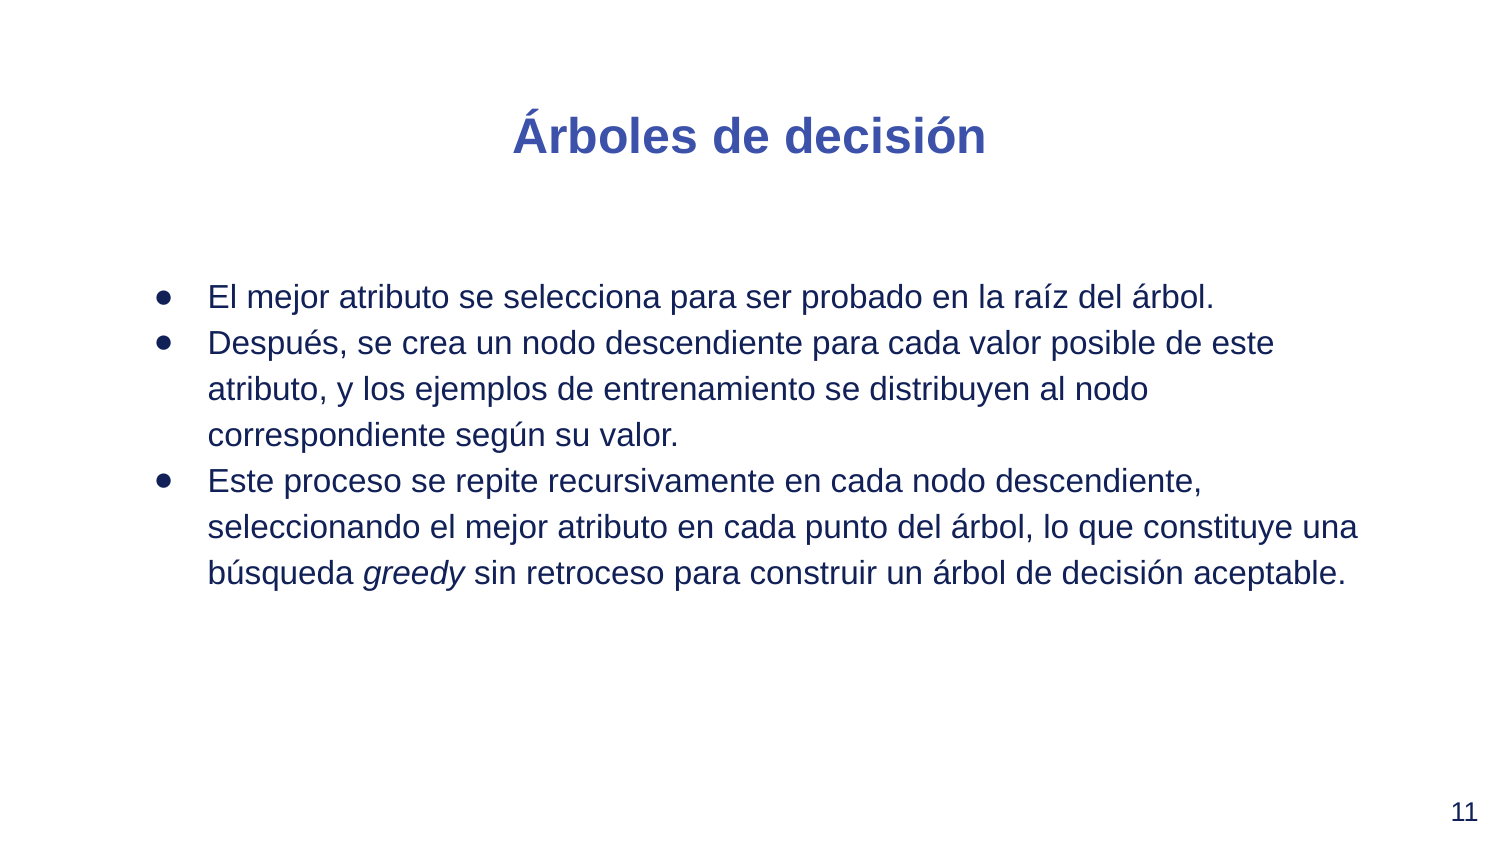

Árboles de decisión
El mejor atributo se selecciona para ser probado en la raíz del árbol.
Después, se crea un nodo descendiente para cada valor posible de este atributo, y los ejemplos de entrenamiento se distribuyen al nodo correspondiente según su valor.
Este proceso se repite recursivamente en cada nodo descendiente, seleccionando el mejor atributo en cada punto del árbol, lo que constituye una búsqueda greedy sin retroceso para construir un árbol de decisión aceptable.
11